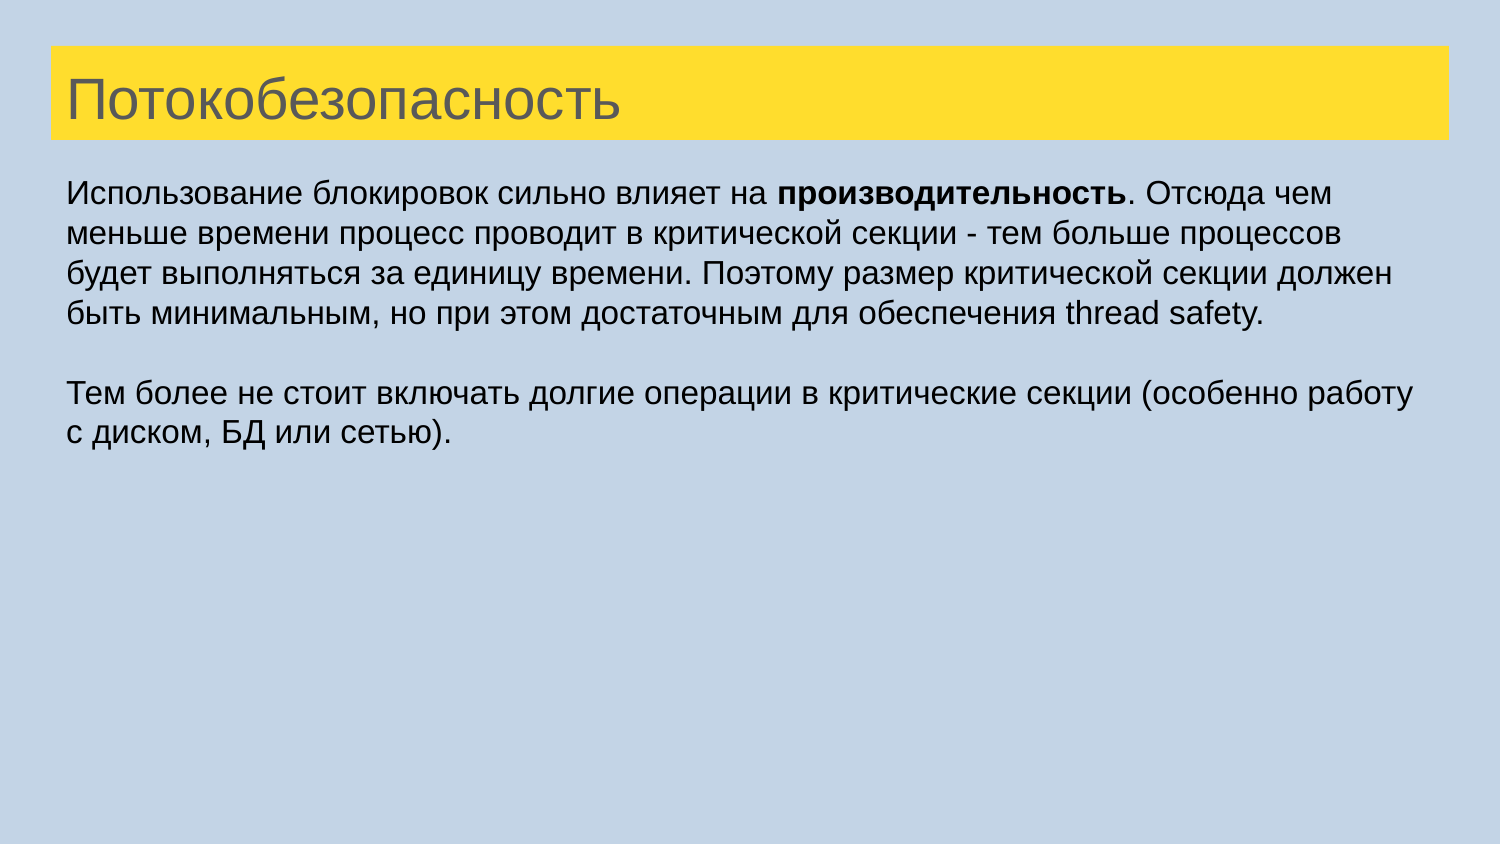

# Потокобезопасность
Использование блокировок сильно влияет на производительность. Отсюда чем меньше времени процесс проводит в критической секции - тем больше процессов будет выполняться за единицу времени. Поэтому размер критической секции должен быть минимальным, но при этом достаточным для обеспечения thread safety.

Тем более не стоит включать долгие операции в критические секции (особенно работу с диском, БД или сетью).